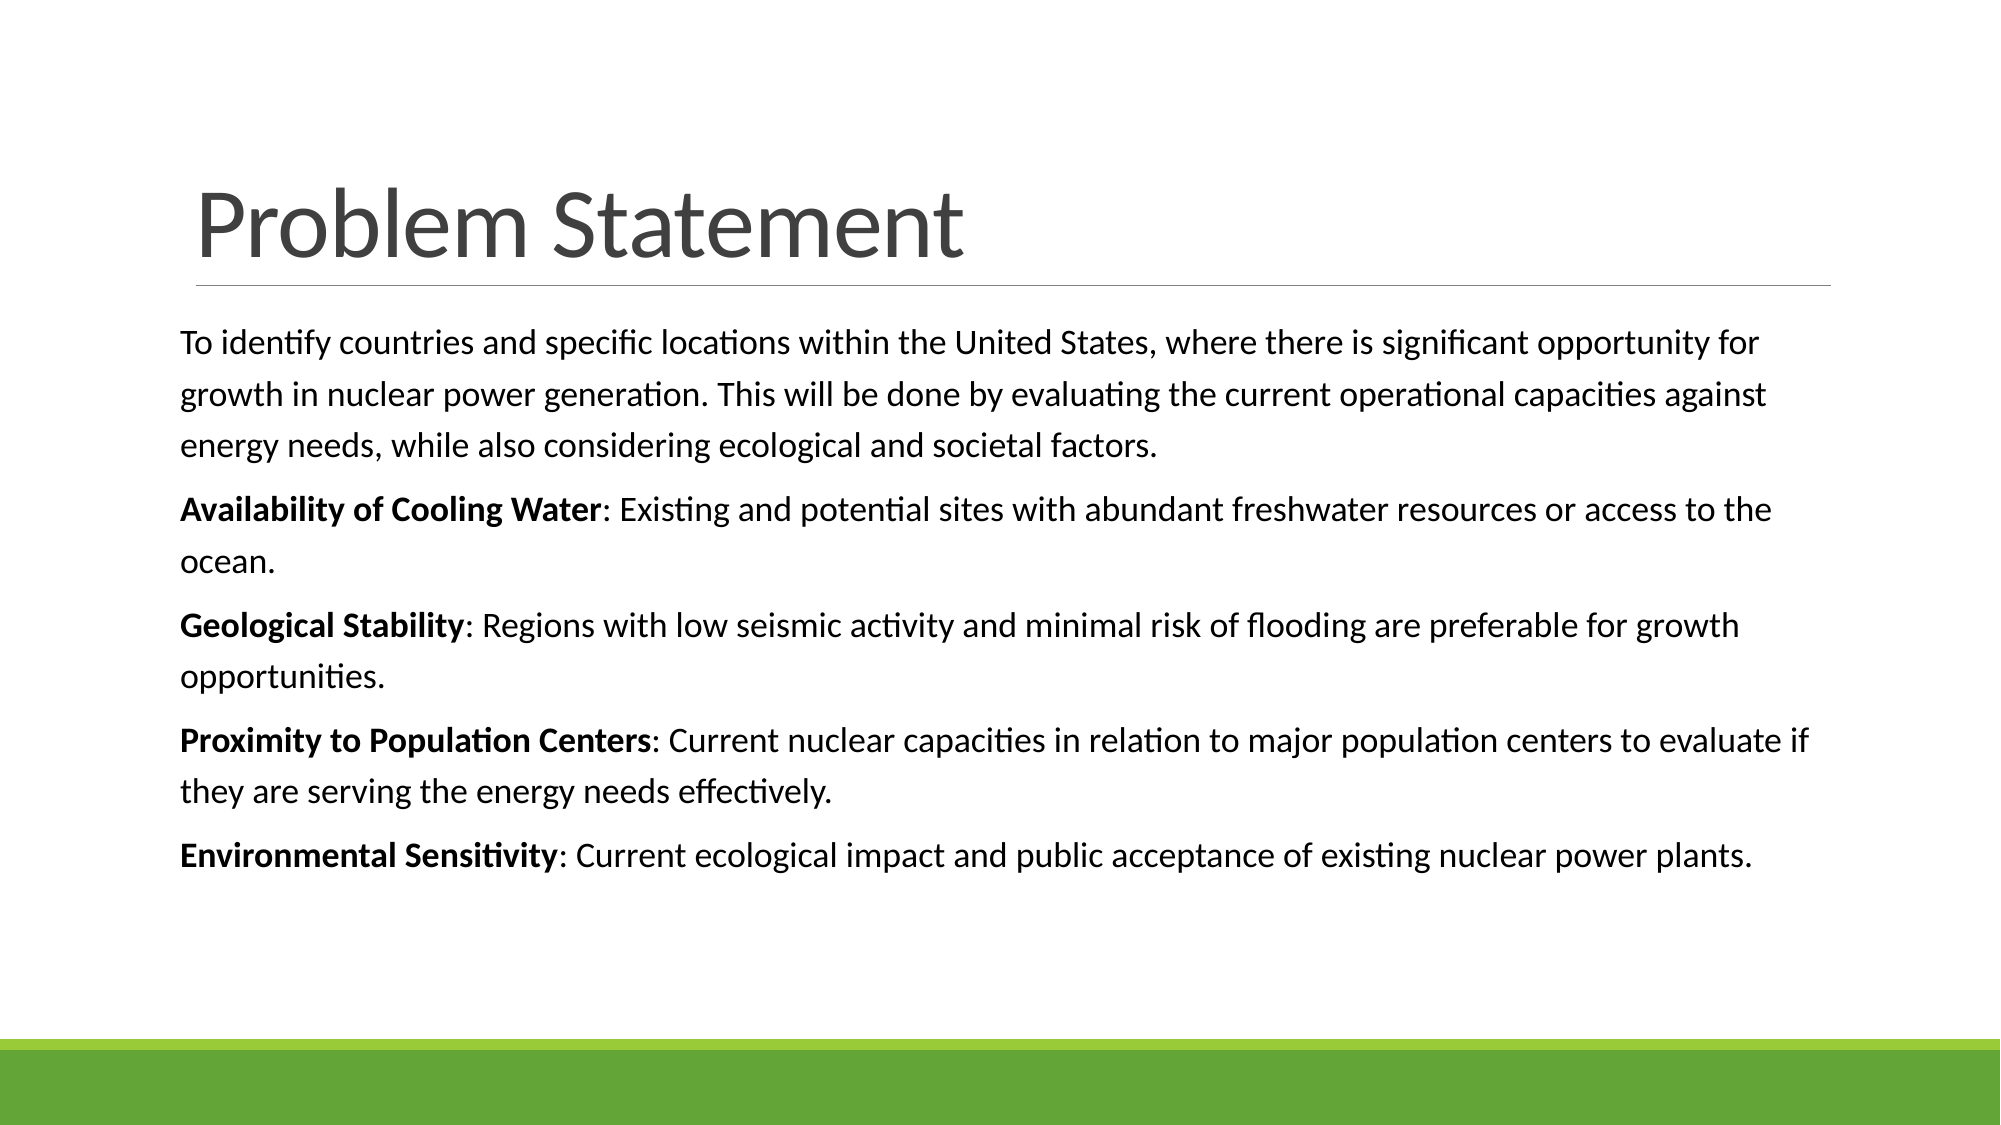

# Problem Statement
To identify countries and specific locations within the United States, where there is significant opportunity for growth in nuclear power generation. This will be done by evaluating the current operational capacities against energy needs, while also considering ecological and societal factors.
Availability of Cooling Water: Existing and potential sites with abundant freshwater resources or access to the ocean.
Geological Stability: Regions with low seismic activity and minimal risk of flooding are preferable for growth opportunities.
Proximity to Population Centers: Current nuclear capacities in relation to major population centers to evaluate if they are serving the energy needs effectively.
Environmental Sensitivity: Current ecological impact and public acceptance of existing nuclear power plants.